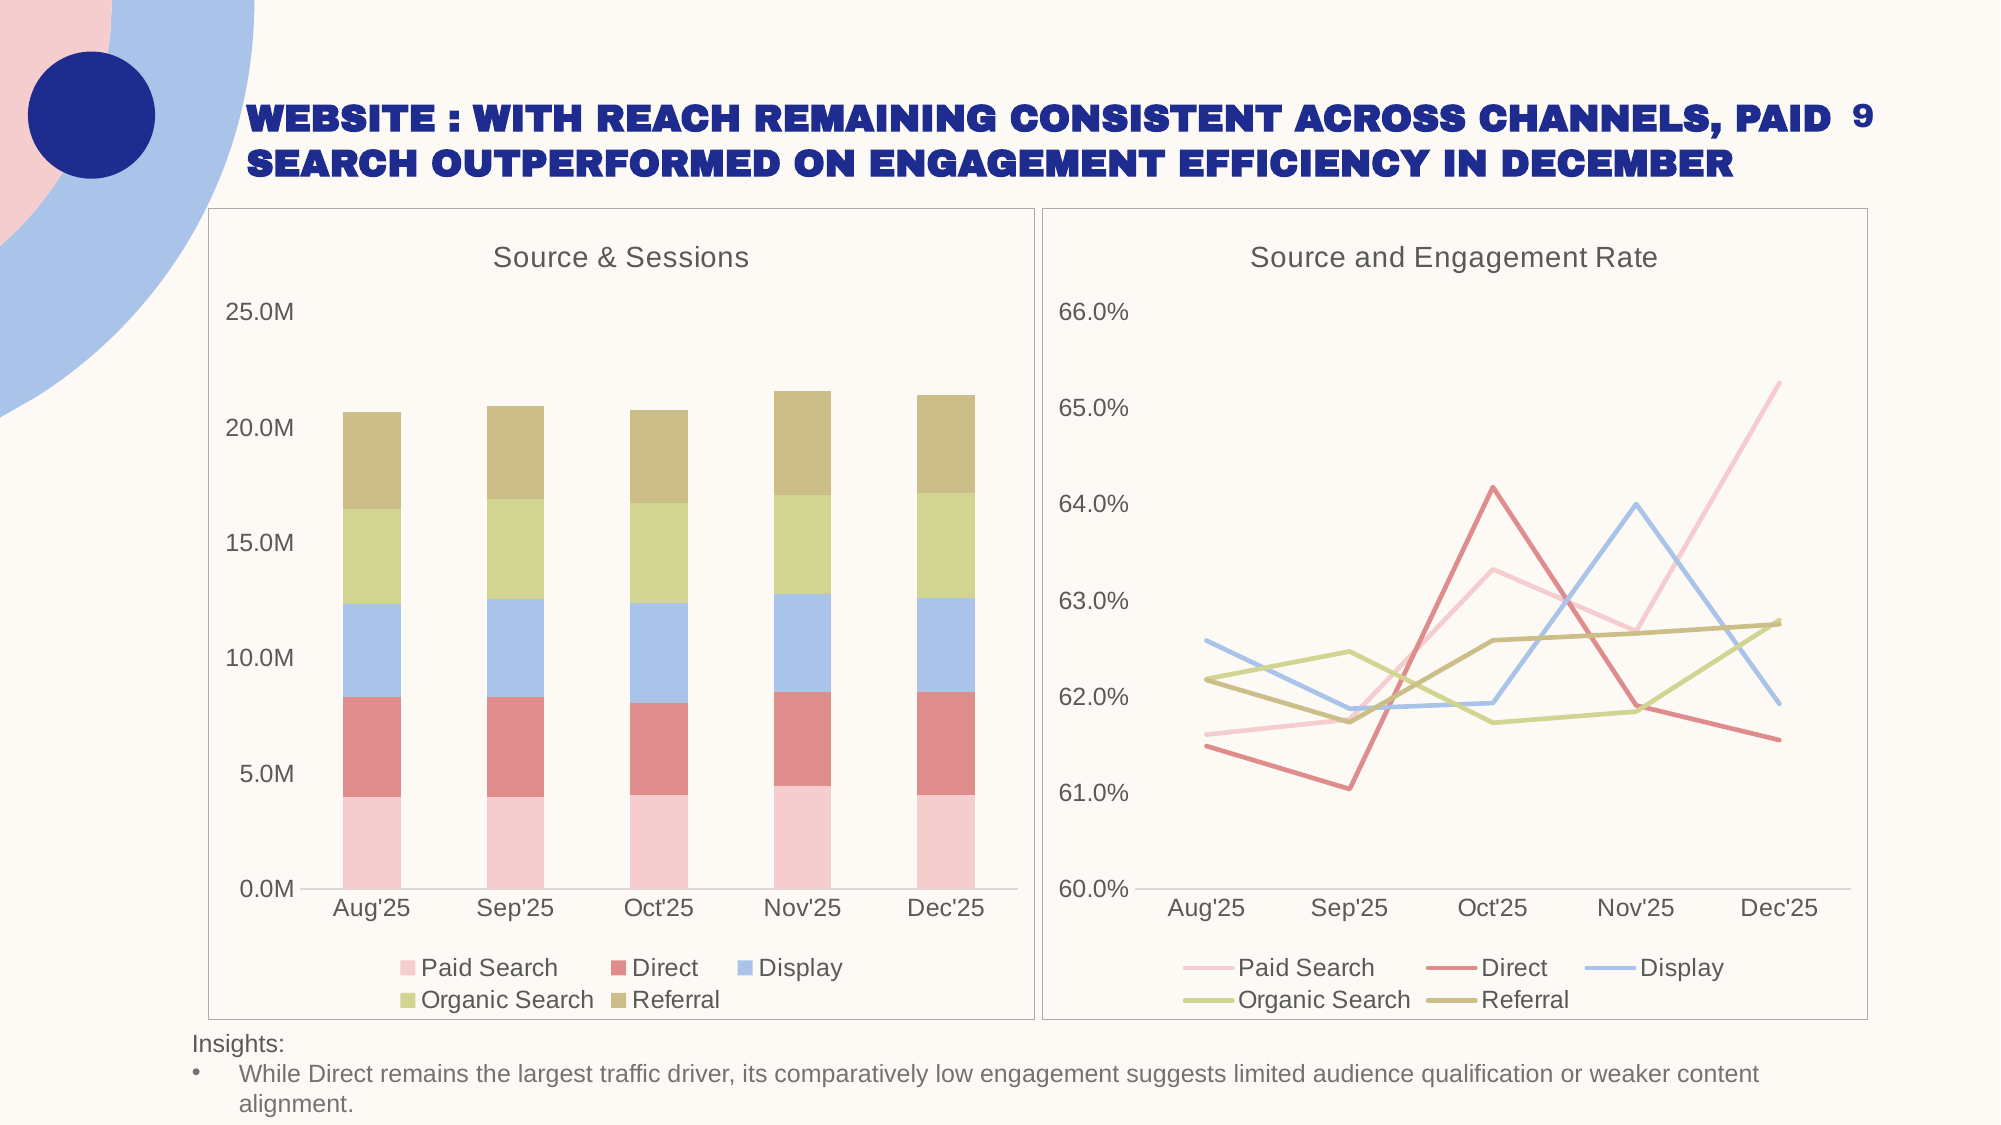

# Website : With reach remaining consistent across channels, Paid Search outperformed on engagement efficiency in December
9

### Chart: Source & Sessions

| Category | Paid Search | Direct | Display | Organic Search | Referral |
|---|---|---|---|---|---|
| Aug'25 | 4003680.0 | 4306430.0 | 4037782.0 | 4132215.0 | 4198156.0 |
| Sep'25 | 3987863.0 | 4324704.0 | 4272022.0 | 4301837.0 | 4043285.0 |
| Oct'25 | 4055171.0 | 4025708.0 | 4306519.0 | 4334809.0 | 4039225.0 |
| Nov'25 | 4460120.0 | 4081436.0 | 4226364.0 | 4303842.0 | 4507312.0 |
| Dec'25 | 4068162.0 | 4462502.0 | 4104652.0 | 4506448.0 | 4287258.0 |

### Chart: Source and Engagement Rate

| Category | Paid Search | Direct | Display | Organic Search | Referral |
|---|---|---|---|---|---|
| Aug'25 | 0.6160634716061224 | 0.6148698573992843 | 0.6258376504724623 | 0.621839860704247 | 0.6217367815774354 |
| Sep'25 | 0.6176413282000911 | 0.6103946073534744 | 0.6187521974371855 | 0.6247068403568057 | 0.6173425815889803 |
| Oct'25 | 0.6332581289420347 | 0.6418043732928469 | 0.619342907810229 | 0.6172887894253242 | 0.625872289857584 |
| Nov'25 | 0.62681362833287 | 0.6190975431196275 | 0.6400473314650608 | 0.6184557890368652 | 0.6265818740748367 |
| Dec'25 | 0.6526212574622151 | 0.6154910406762842 | 0.6192568821912309 | 0.627964418983643 | 0.6275407264969824 |
Insights:
While Direct remains the largest traffic driver, its comparatively low engagement suggests limited audience qualification or weaker content alignment.